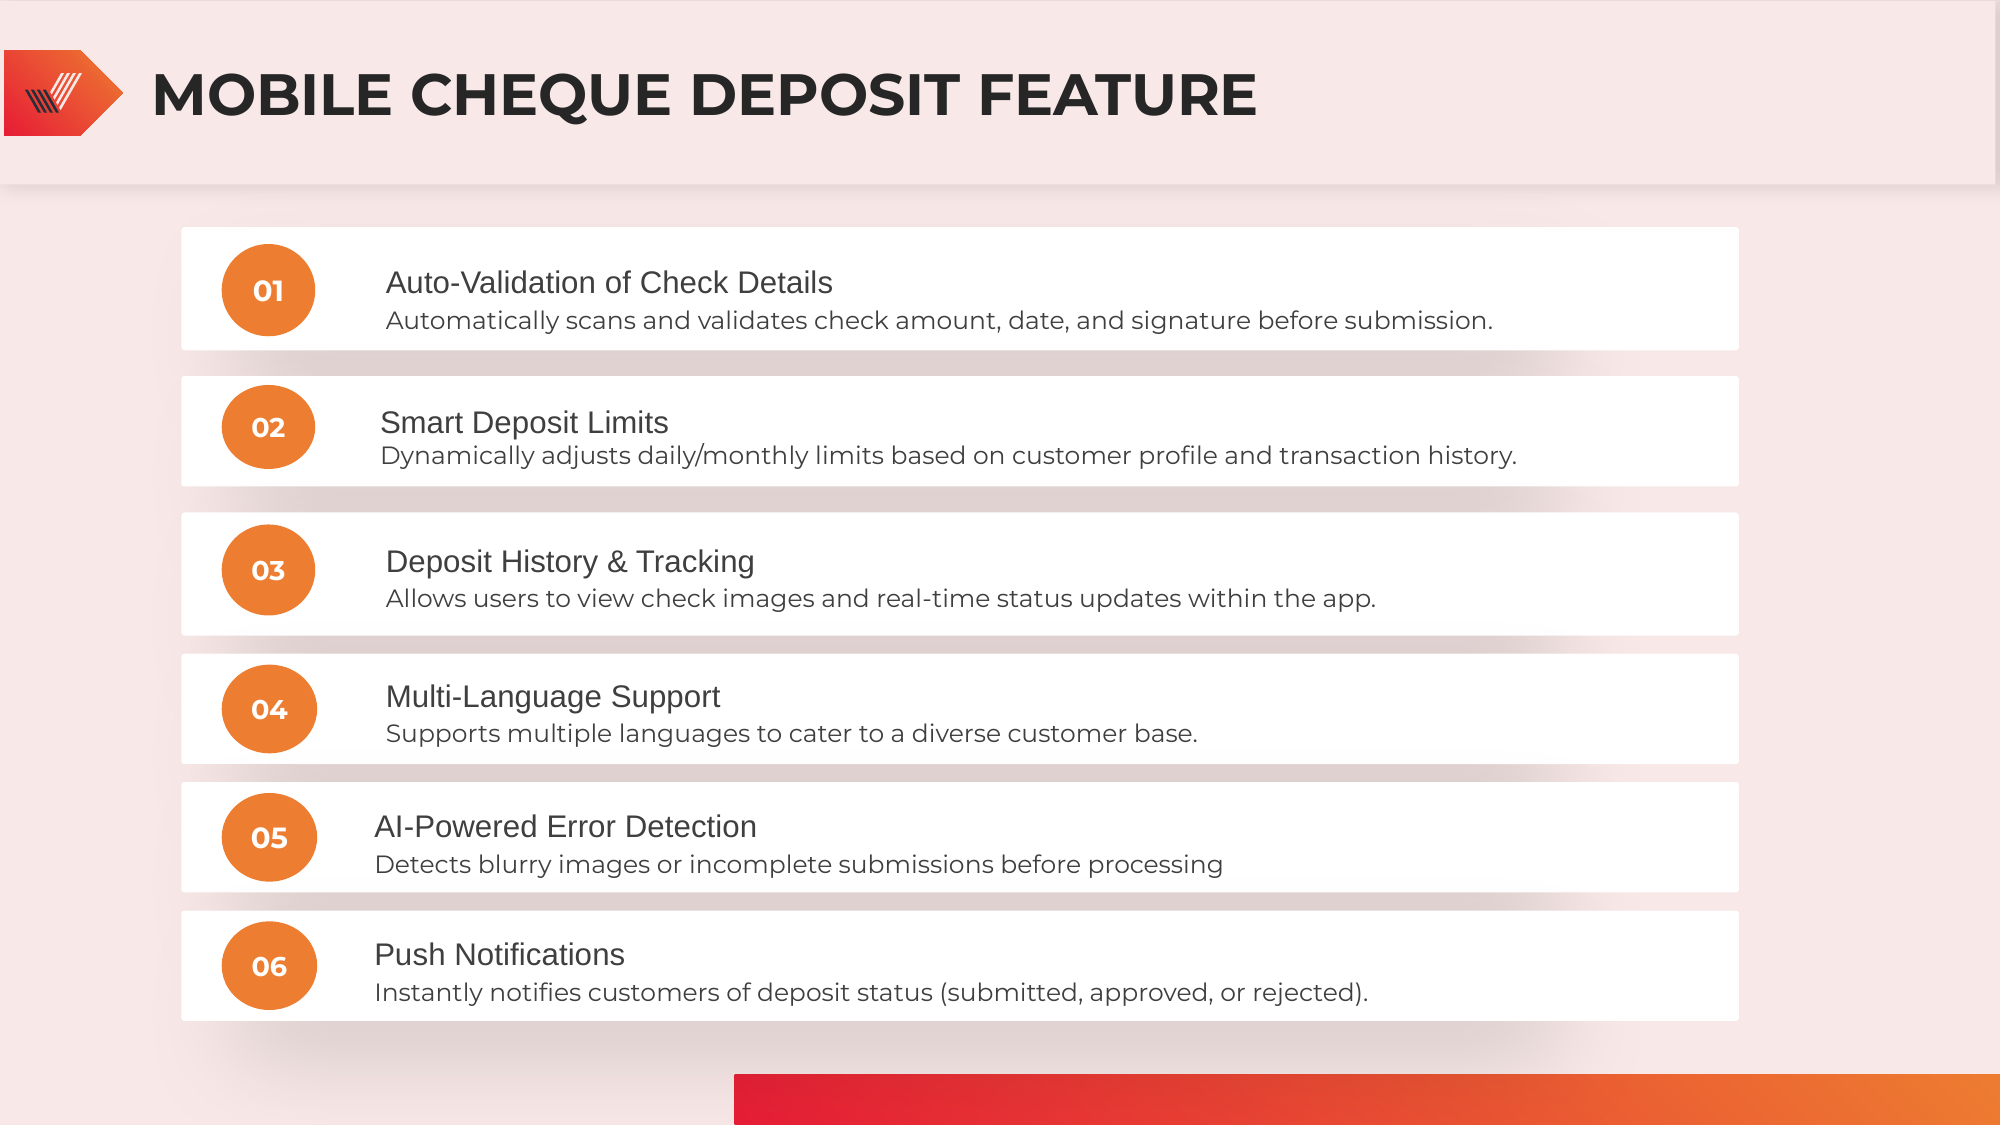

MOBILE CHEQUE DEPOSIT FEATURE

01
Auto-Validation of Check Details
Automatically scans and validates check amount, date, and signature before submission.

02
Smart Deposit Limits
Dynamically adjusts daily/monthly limits based on customer profile and transaction history.

03
Deposit History & Tracking
Allows users to view check images and real-time status updates within the app.

04
Multi-Language Support
Supports multiple languages to cater to a diverse customer base.

05
AI-Powered Error Detection
Detects blurry images or incomplete submissions before processing

06
Push Notifications
Instantly notifies customers of deposit status (submitted, approved, or rejected).